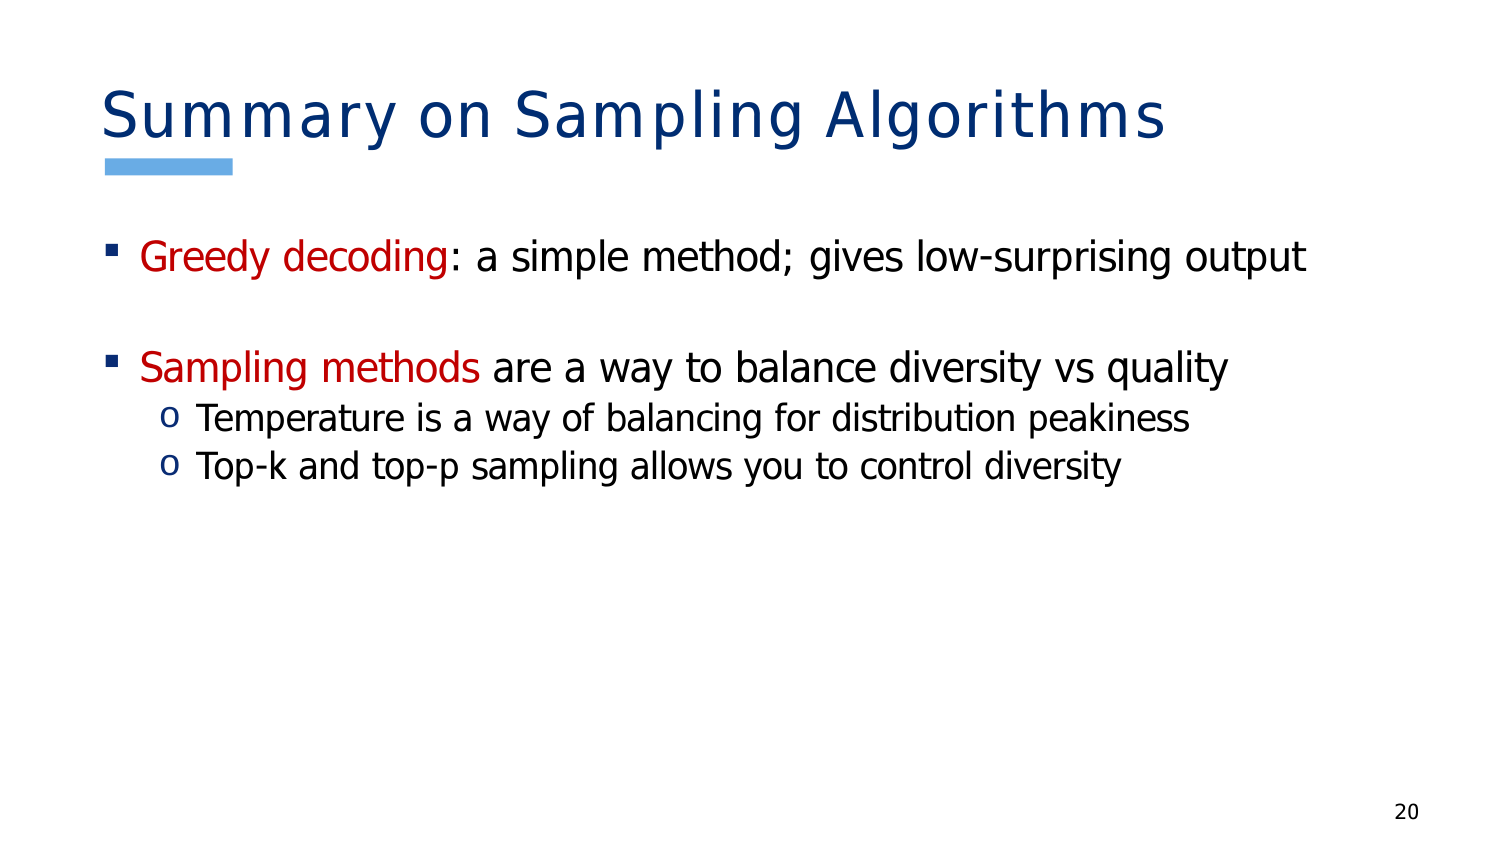

# Summary on Sampling Algorithms
Greedy decoding: a simple method; gives low-surprising output
Sampling methods are a way to balance diversity vs quality
Temperature is a way of balancing for distribution peakiness
Top-k and top-p sampling allows you to control diversity